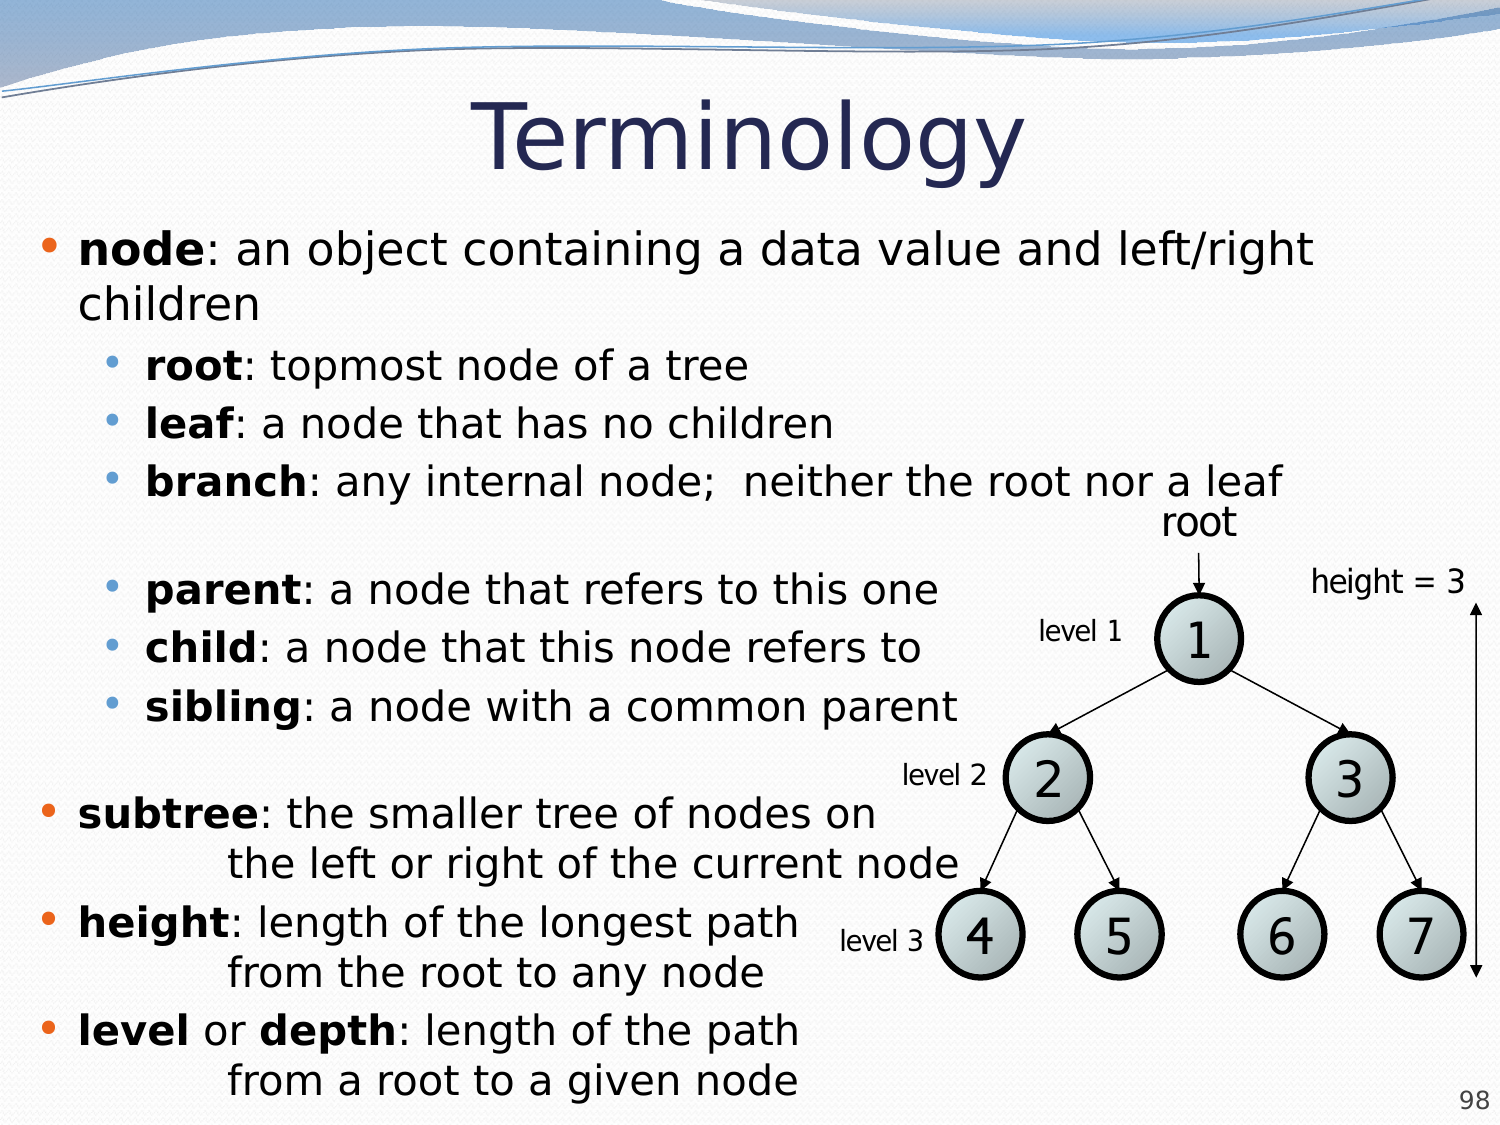

Terminology
node: an object containing a data value and left/right children
root: topmost node of a tree
leaf: a node that has no children
branch: any internal node;  neither the root nor a leaf

parent: a node that refers to this one
child: a node that this node refers to
sibling: a node with a common parent

subtree: the smaller tree of nodes on
	the left or right of the current node
height: length of the longest path
	from the root to any node
level or depth: length of the path
	from a root to a given node
root
1
2
3
4
5
6
7
height = 3

level 1
level 2
level 3